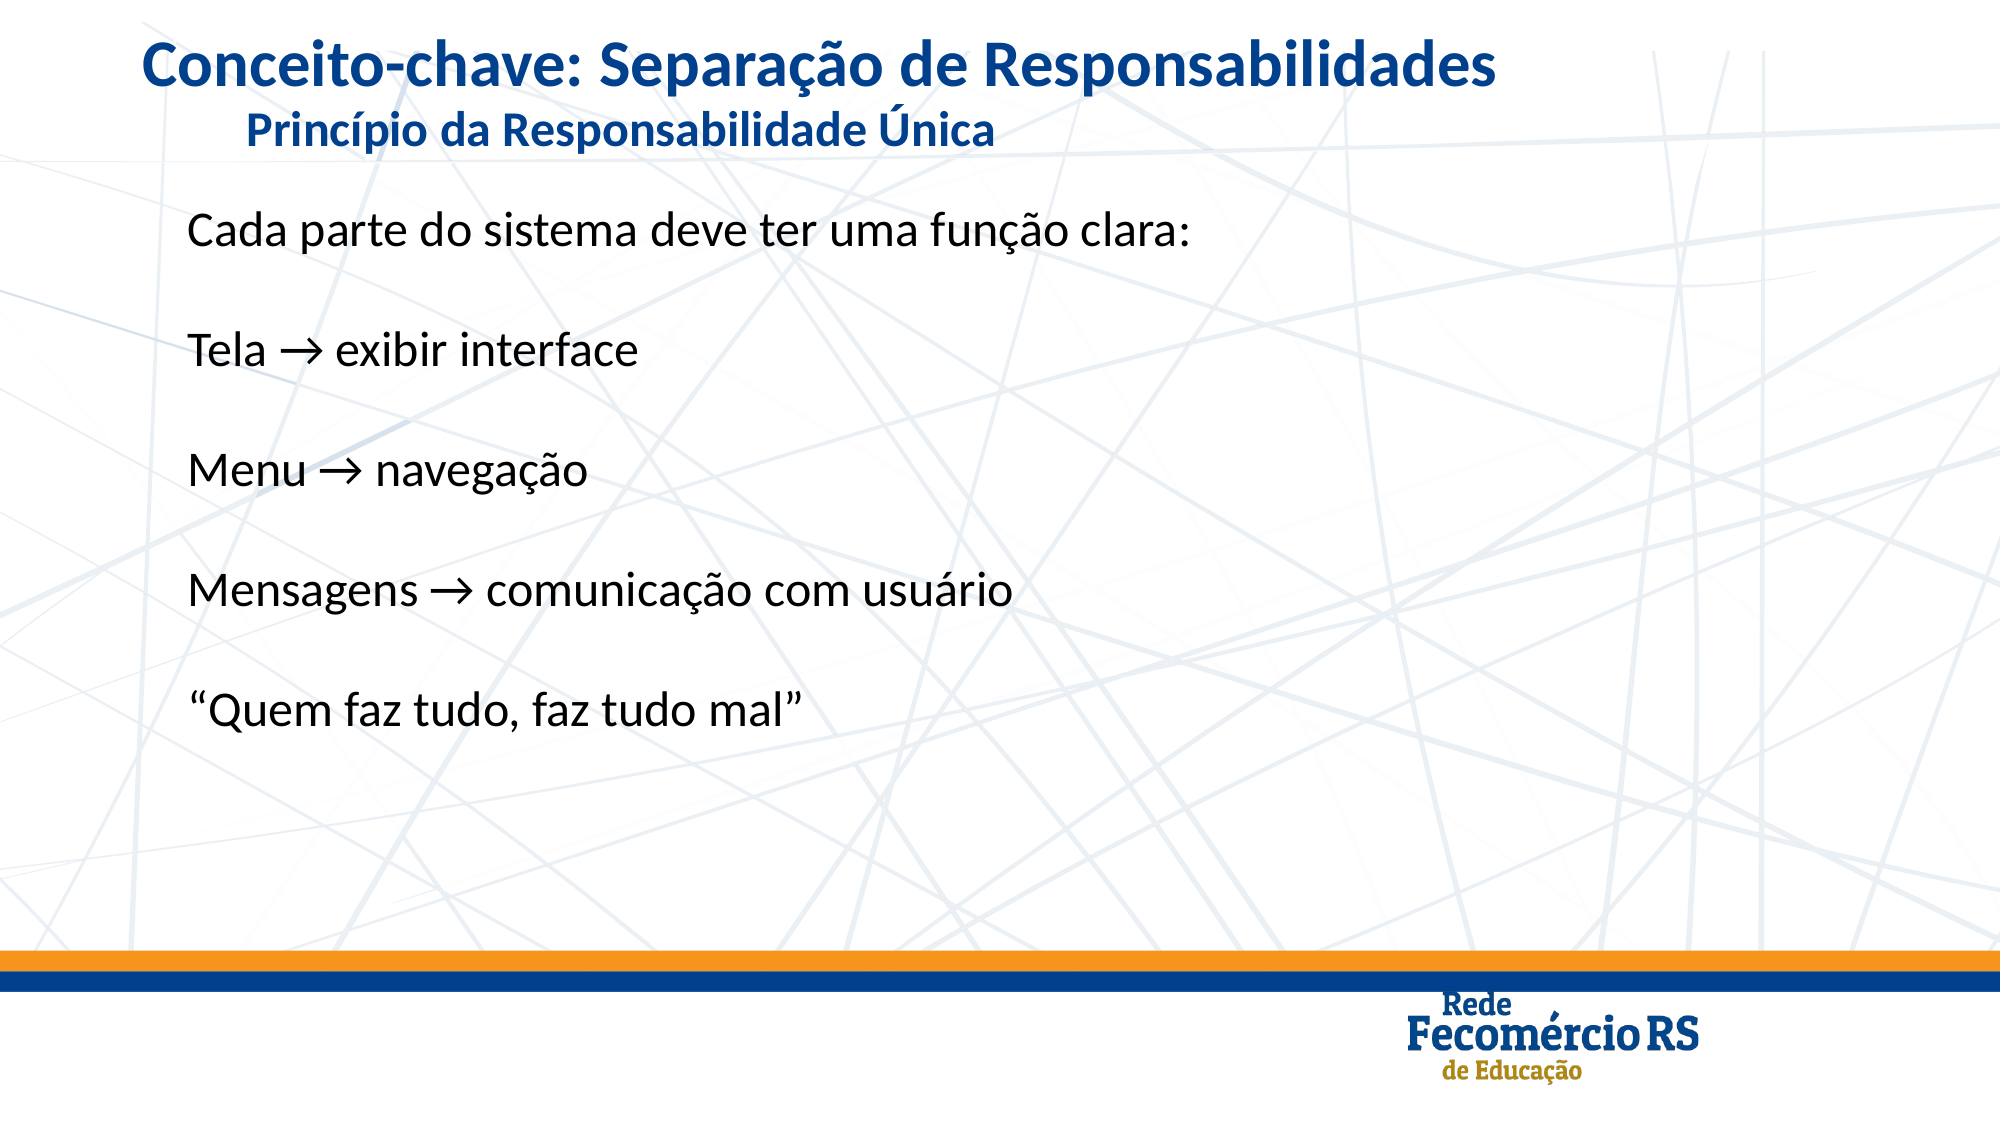

Conceito-chave: Separação de Responsabilidades
Princípio da Responsabilidade Única
Cada parte do sistema deve ter uma função clara:

Tela → exibir interface

Menu → navegação

Mensagens → comunicação com usuário

“Quem faz tudo, faz tudo mal”